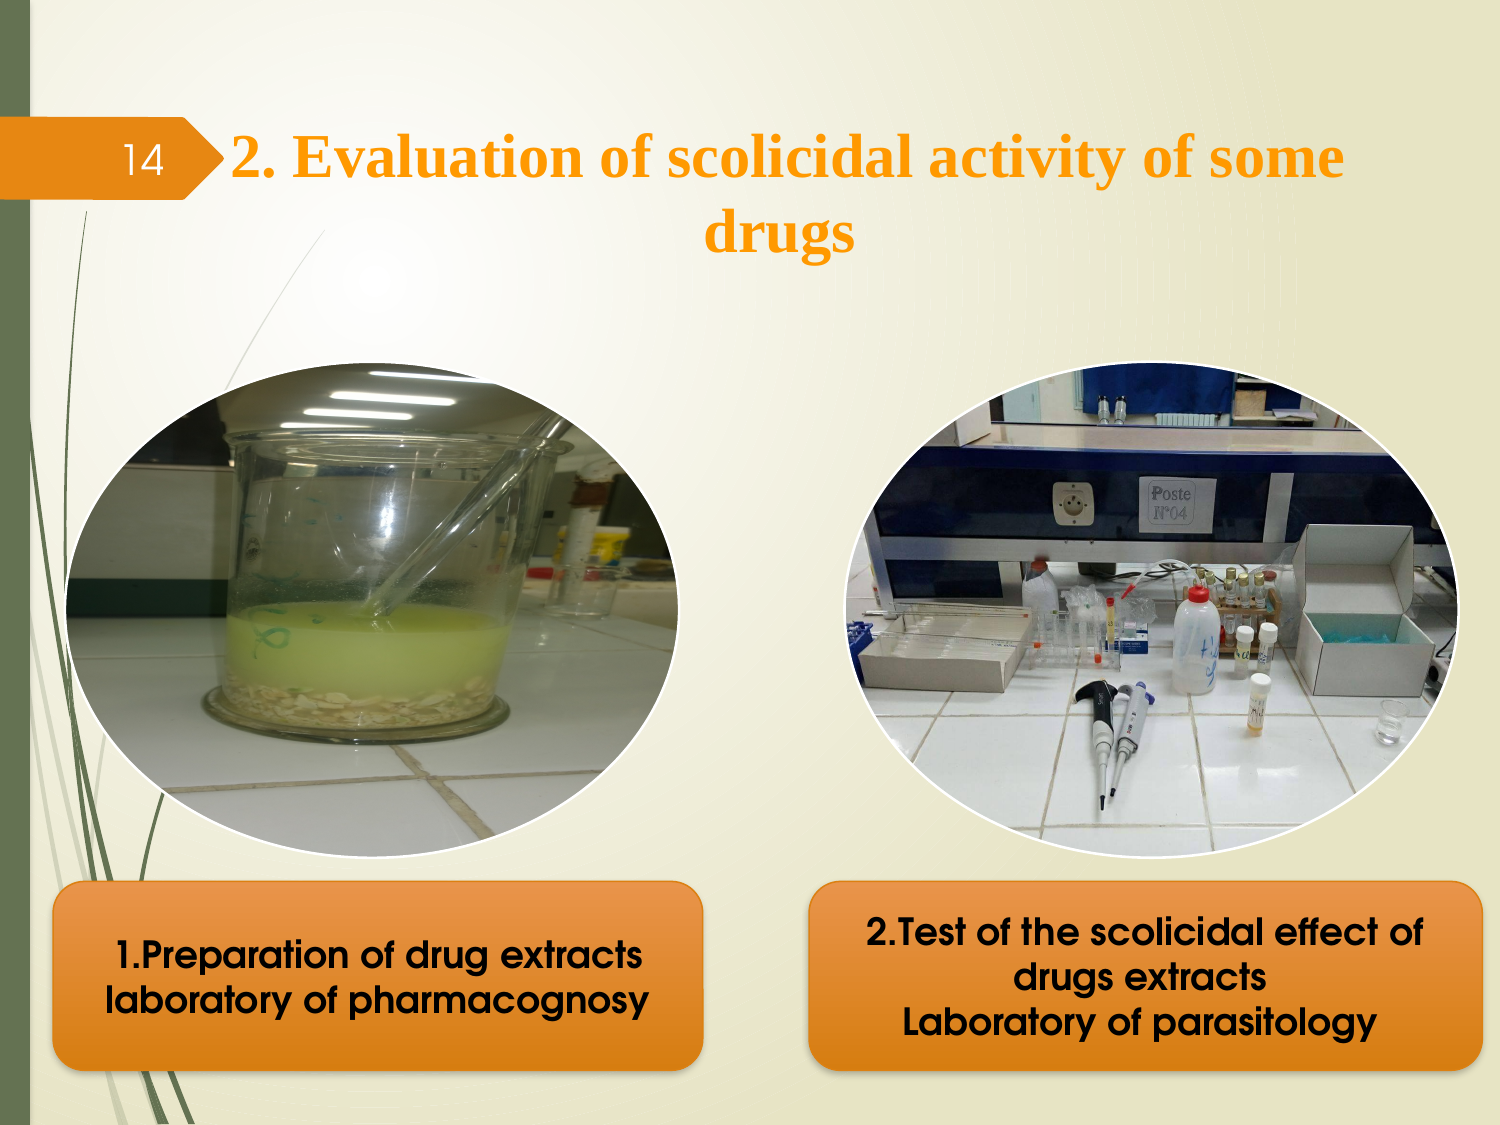

# 2. Evaluation of scolicidal activity of some drugs
14

1.Preparation of drug extracts laboratory of pharmacognosy
2.Test of the scolicidal effect of drugs extracts
Laboratory of parasitology